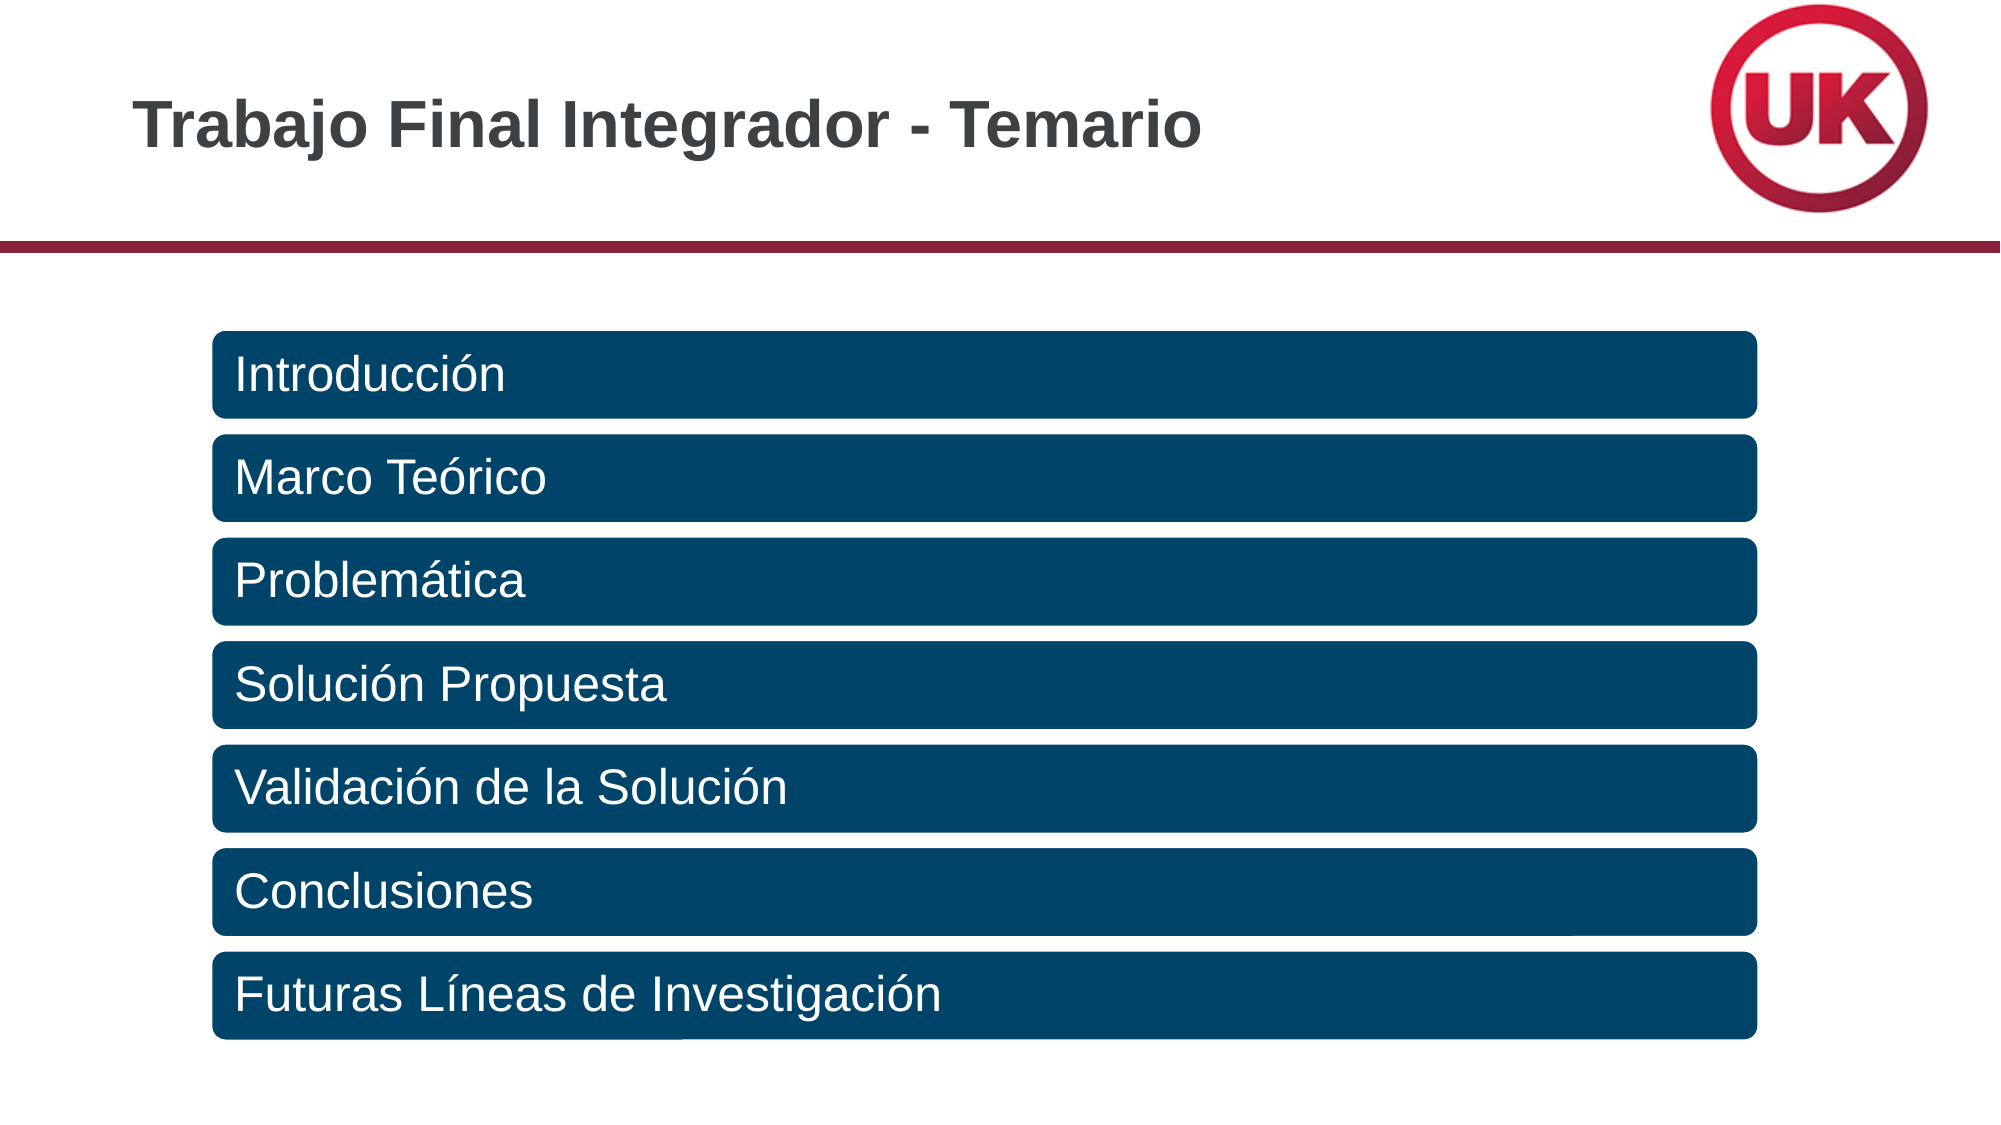

# Trabajo Final Integrador - Temario

Introducción
Marco Teórico
Problemática
Solución Propuesta
Validación de la Solución
Conclusiones
Futuras Líneas de Investigación